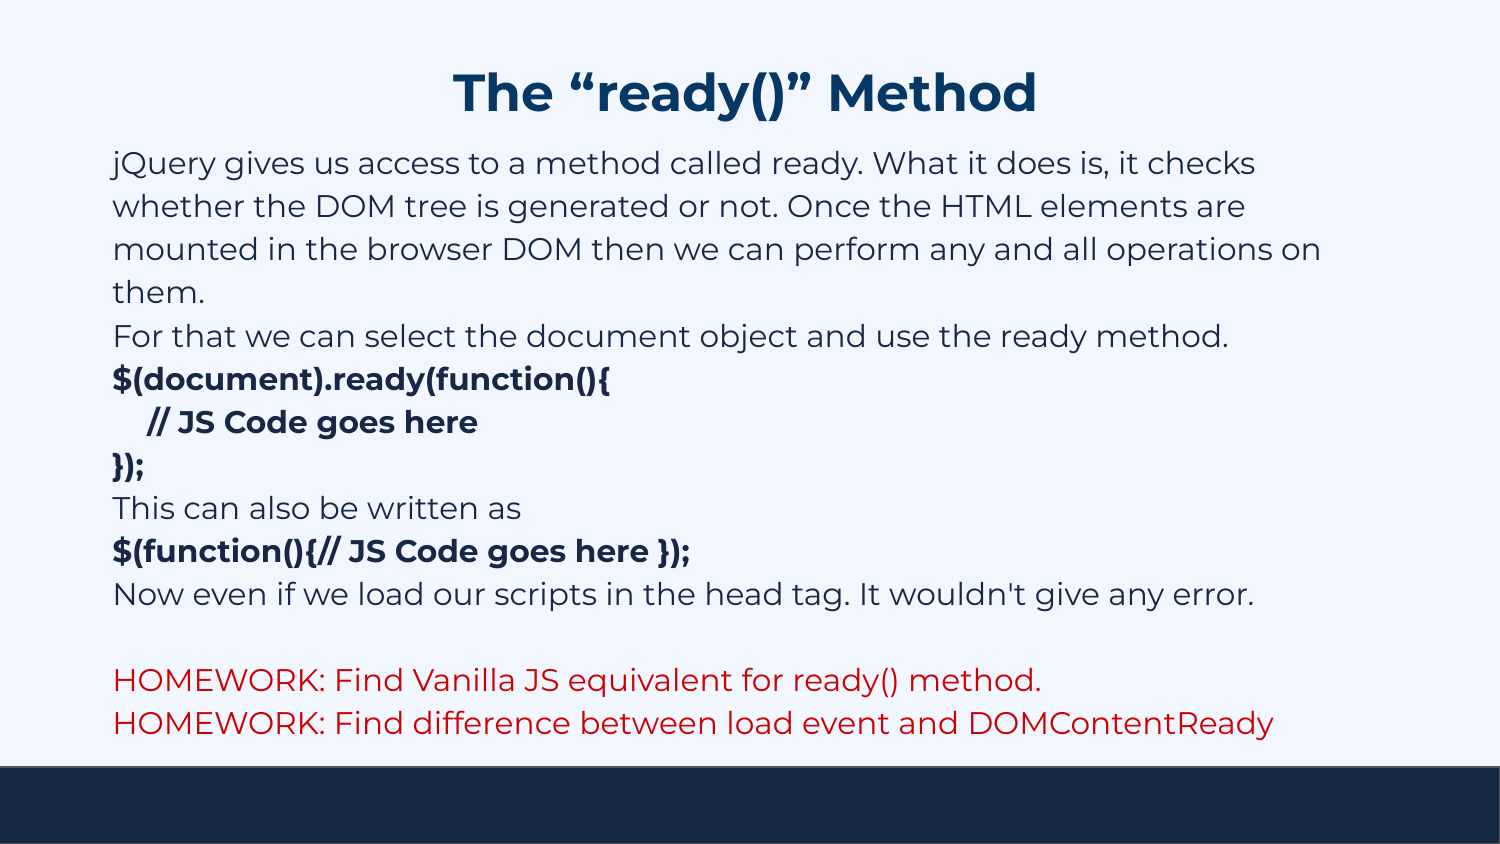

# The “ready()” Method
jQuery gives us access to a method called ready. What it does is, it checks whether the DOM tree is generated or not. Once the HTML elements are mounted in the browser DOM then we can perform any and all operations on them.
For that we can select the document object and use the ready method.
$(document).ready(function(){
    // JS Code goes here
});
This can also be written as
$(function(){// JS Code goes here });
Now even if we load our scripts in the head tag. It wouldn't give any error.

HOMEWORK: Find Vanilla JS equivalent for ready() method.
HOMEWORK: Find difference between load event and DOMContentReady